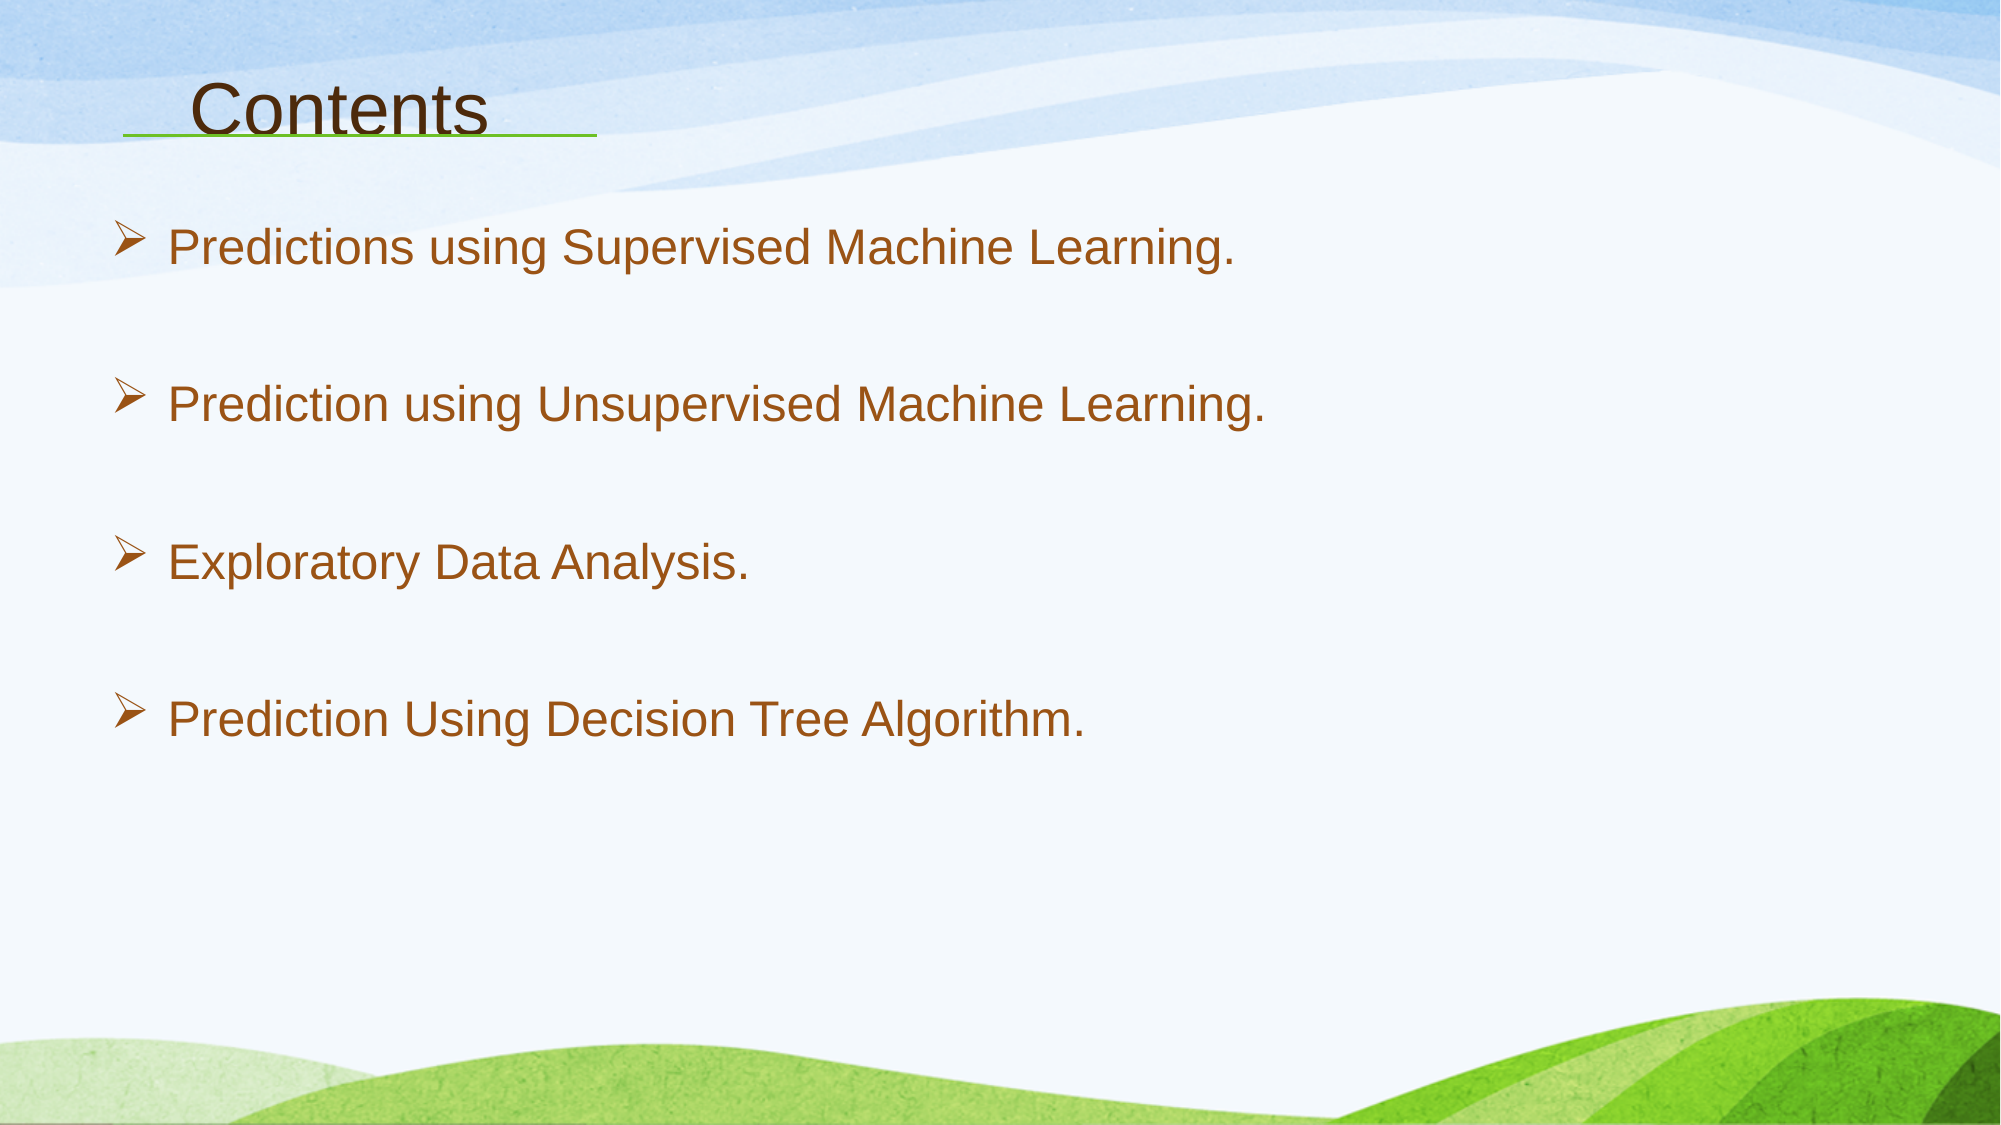

# Contents
Predictions using Supervised Machine Learning.
Prediction using Unsupervised Machine Learning.
Exploratory Data Analysis.
Prediction Using Decision Tree Algorithm.